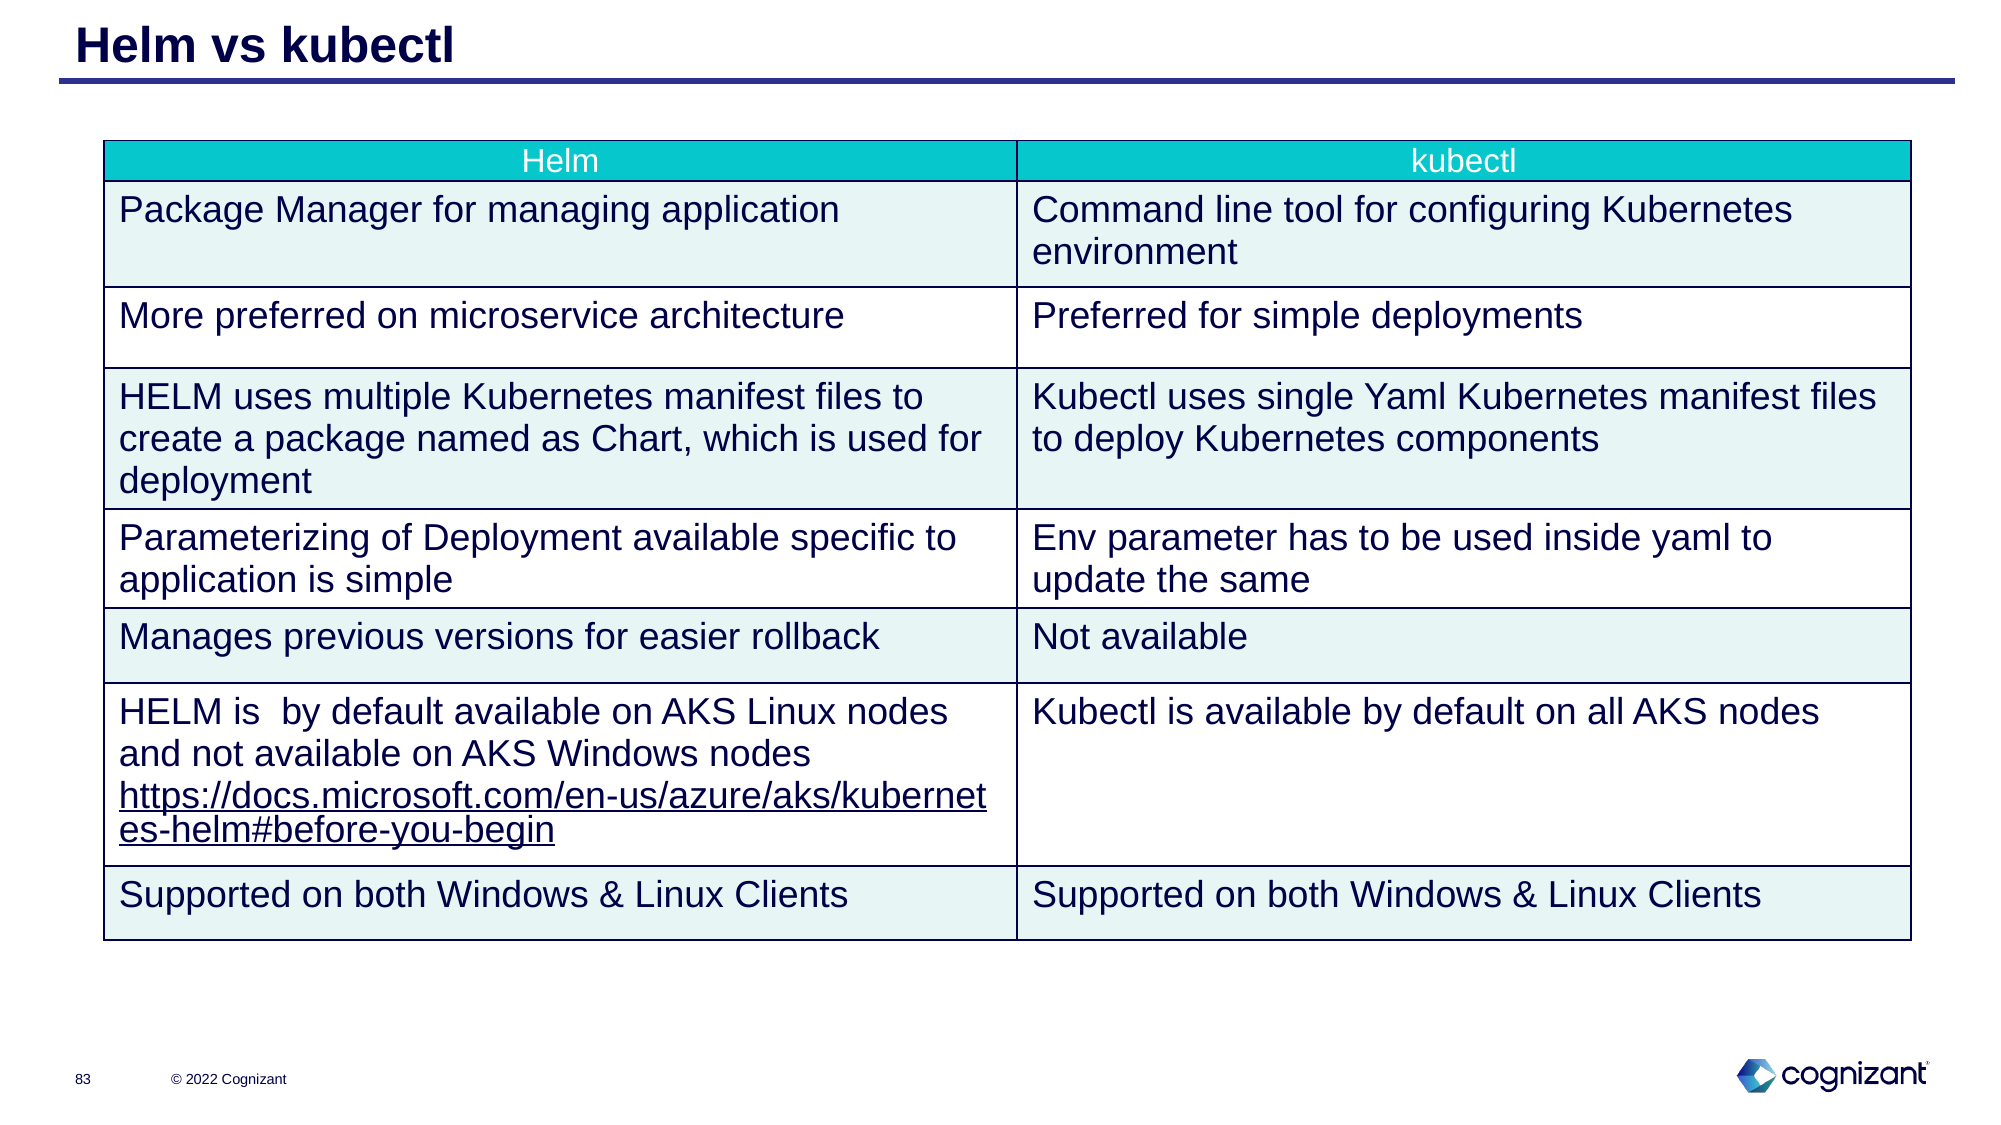

# Helm vs kubectl
| Helm | kubectl |
| --- | --- |
| Package Manager for managing application | Command line tool for configuring Kubernetes environment |
| More preferred on microservice architecture | Preferred for simple deployments |
| HELM uses multiple Kubernetes manifest files to create a package named as Chart, which is used for deployment | Kubectl uses single Yaml Kubernetes manifest files to deploy Kubernetes components |
| Parameterizing of Deployment available specific to application is simple | Env parameter has to be used inside yaml to update the same |
| Manages previous versions for easier rollback | Not available |
| HELM is by default available on AKS Linux nodes and not available on AKS Windows nodes https://docs.microsoft.com/en-us/azure/aks/kubernetes-helm#before-you-begin | Kubectl is available by default on all AKS nodes |
| Supported on both Windows & Linux Clients | Supported on both Windows & Linux Clients |
© 2022 Cognizant
83